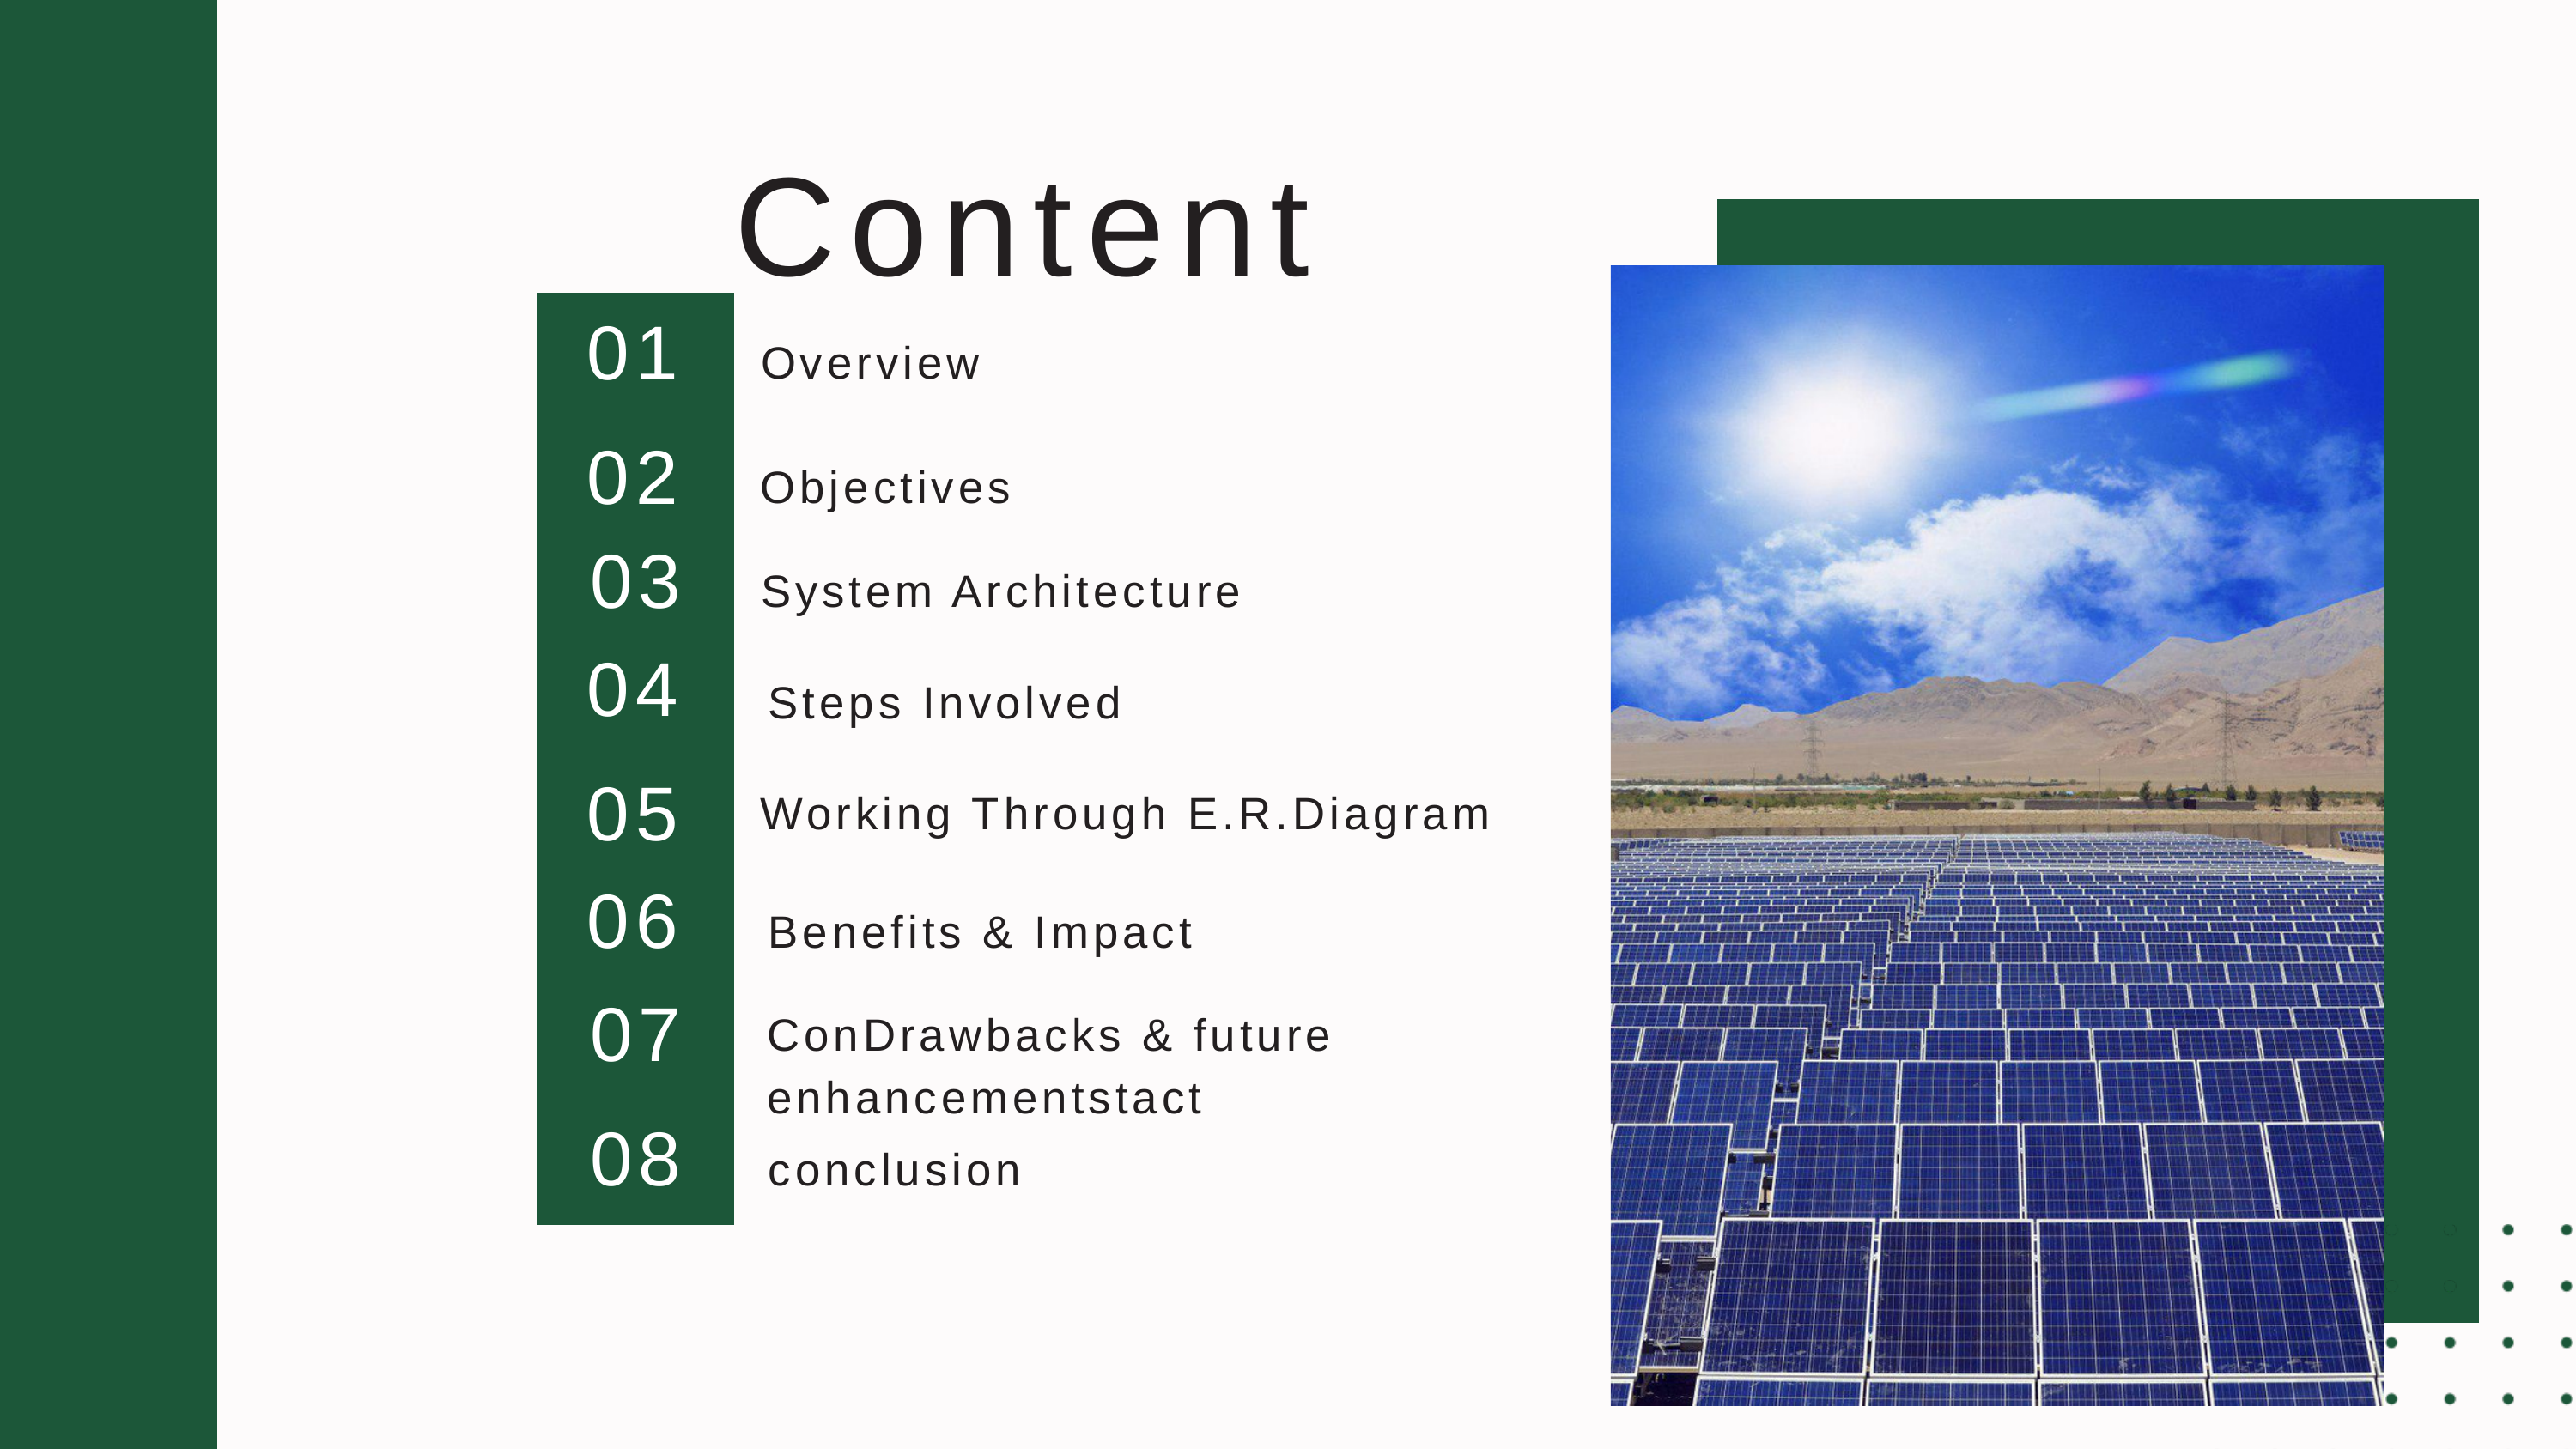

Content

01
Overview
02
Objectives
03
System Architecture
04
Steps Involved
05
Working Through E.R.Diagram
06
Benefits & Impact
07
ConDrawbacks & future enhancementstact
08
conclusion